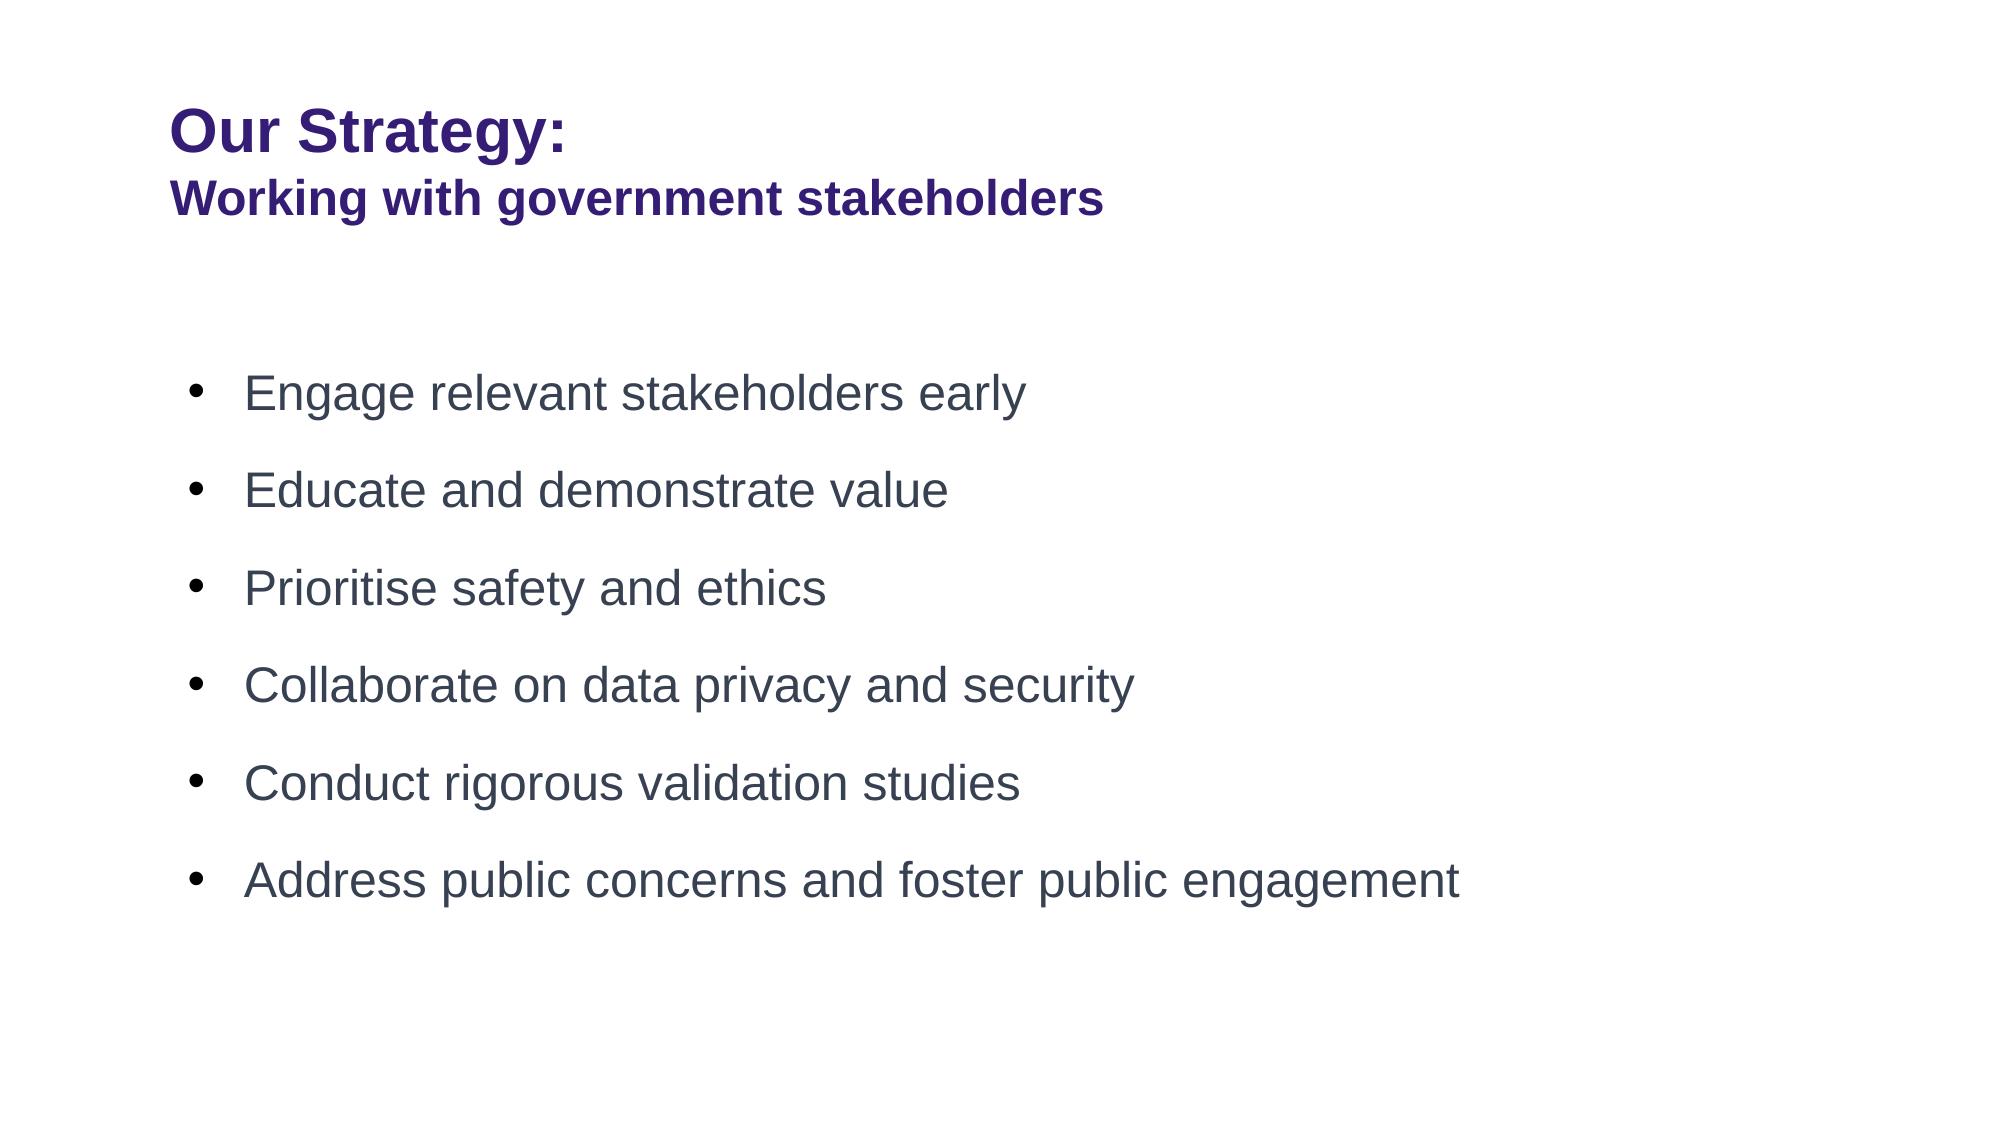

Our Strategy:
Working with government stakeholders
Engage relevant stakeholders early
Educate and demonstrate value
Prioritise safety and ethics
Collaborate on data privacy and security
Conduct rigorous validation studies
Address public concerns and foster public engagement